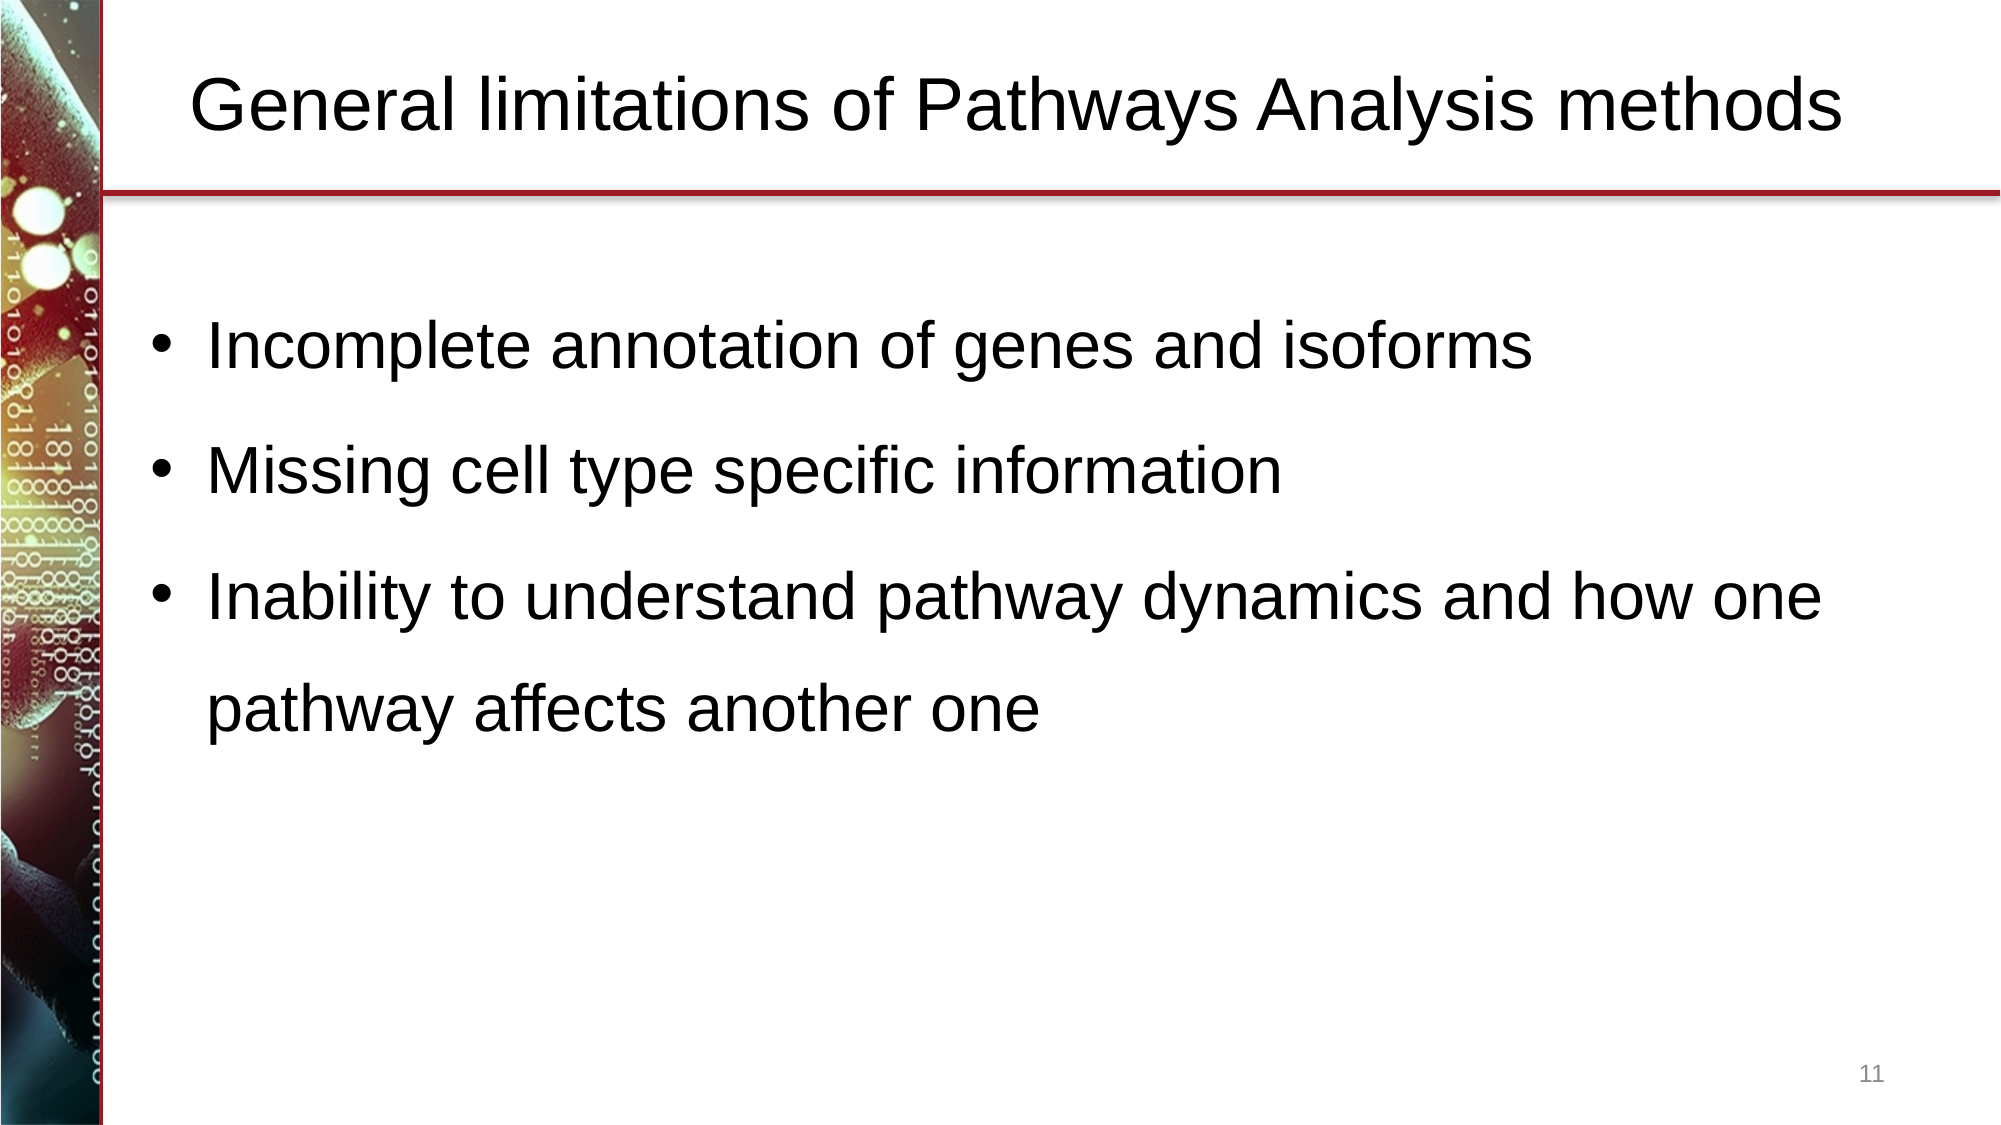

11
# General limitations of Pathways Analysis methods
Incomplete annotation of genes and isoforms
Missing cell type specific information
Inability to understand pathway dynamics and how one pathway affects another one